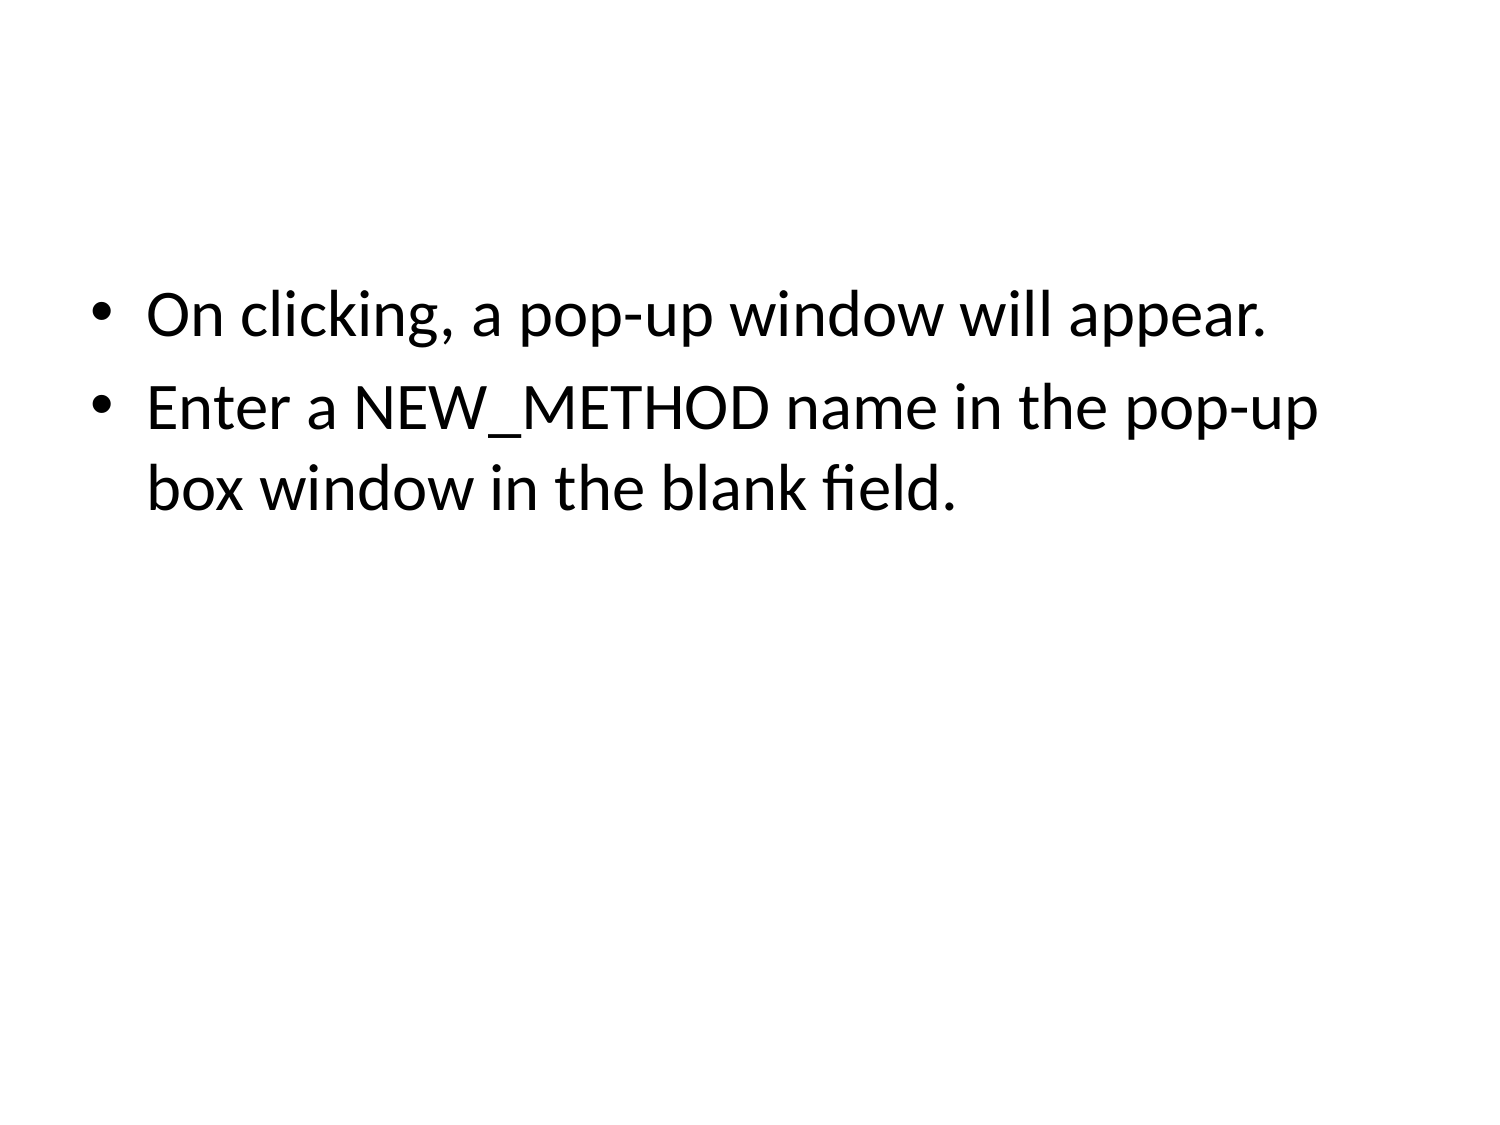

#
On clicking, a pop-up window will appear.
Enter a NEW_METHOD name in the pop-up box window in the blank field.